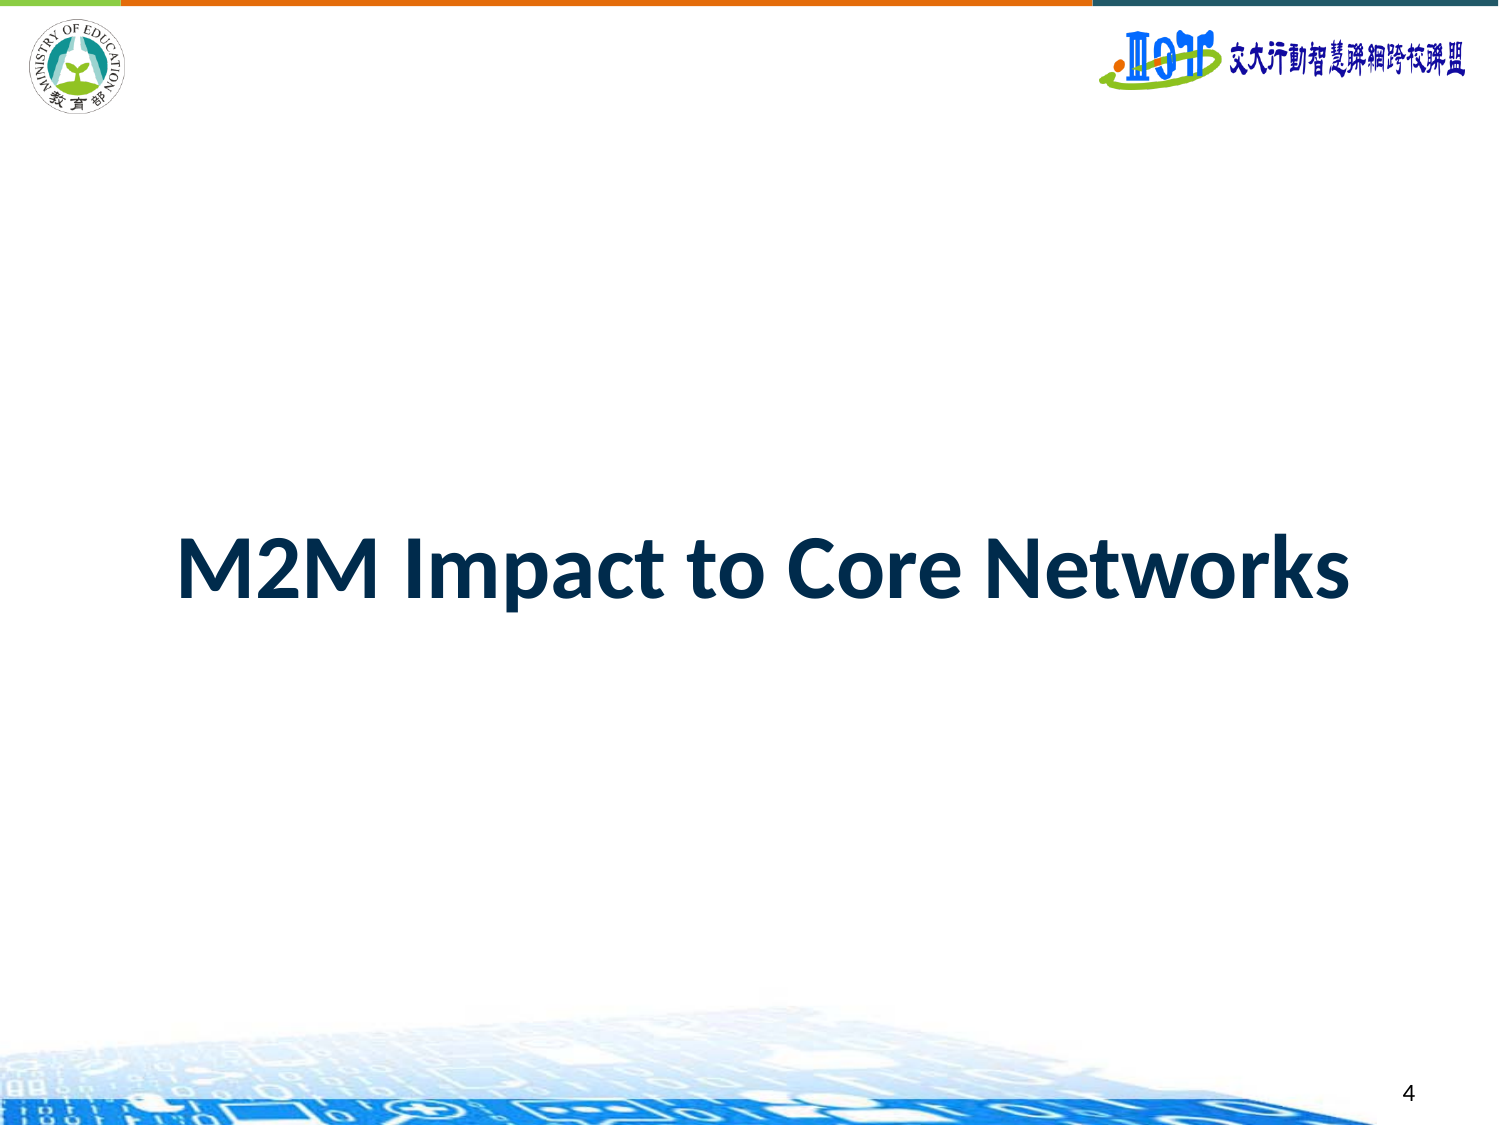

# M2M Impact to Core Networks
4